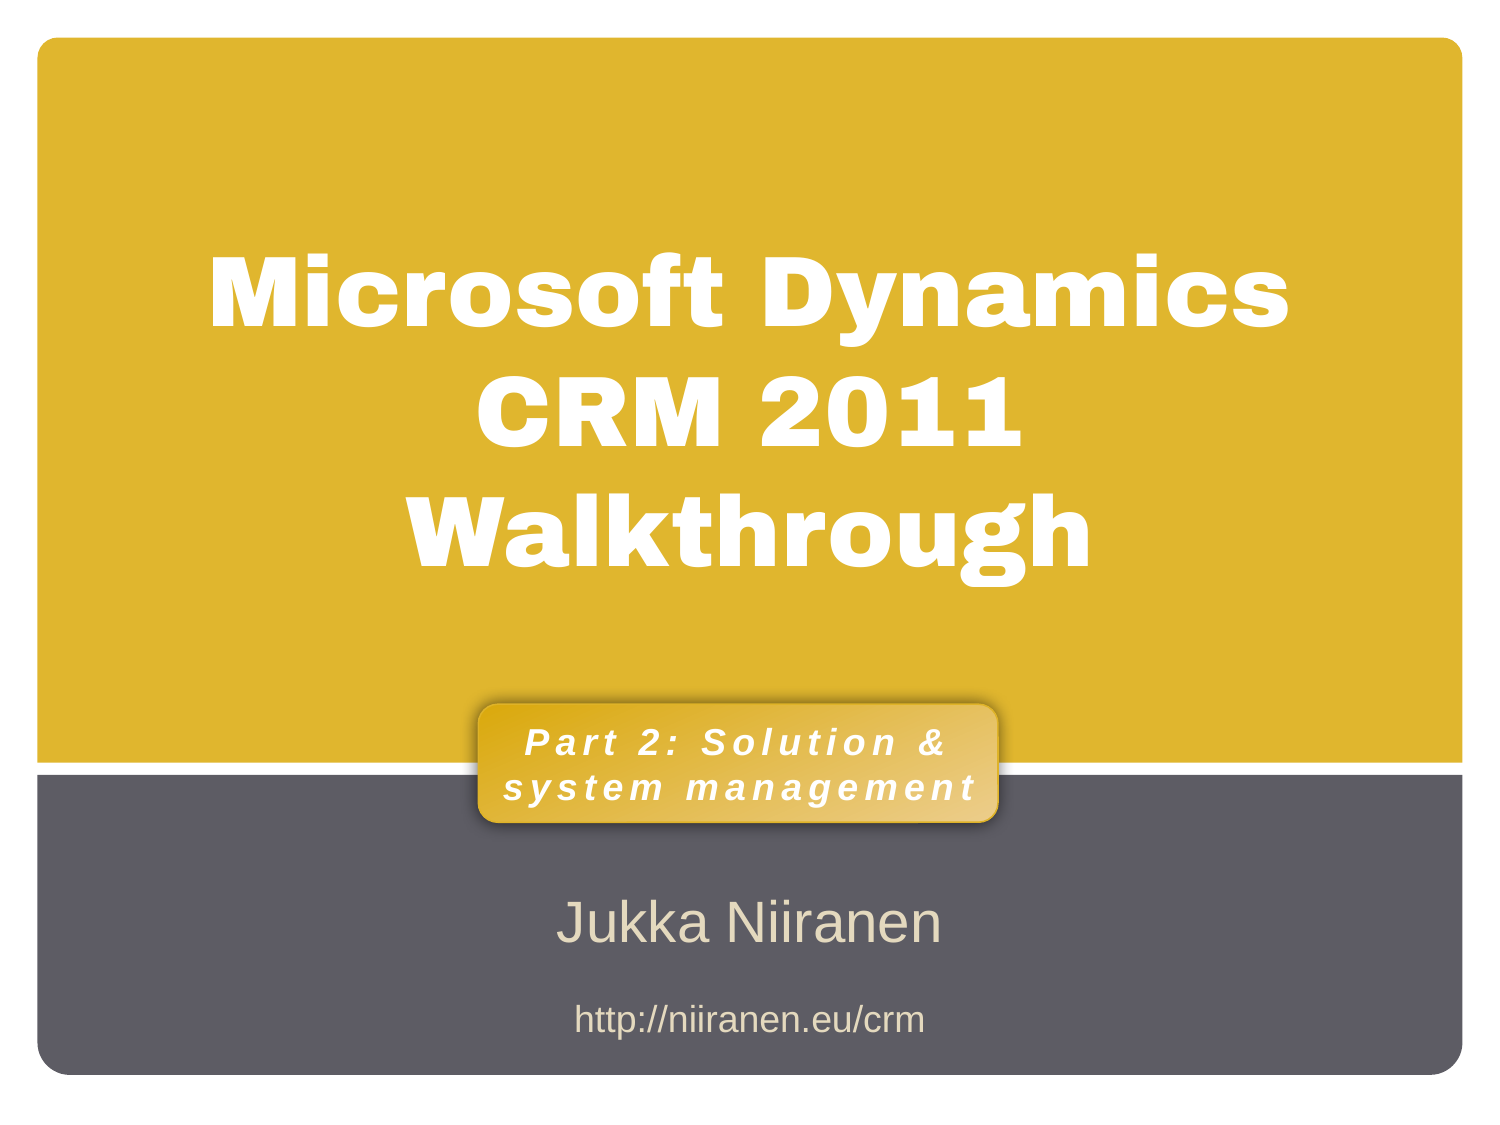

# Microsoft Dynamics CRM 2011 Walkthrough
Part 2: Solution & system management
Jukka Niiranen
http://niiranen.eu/crm